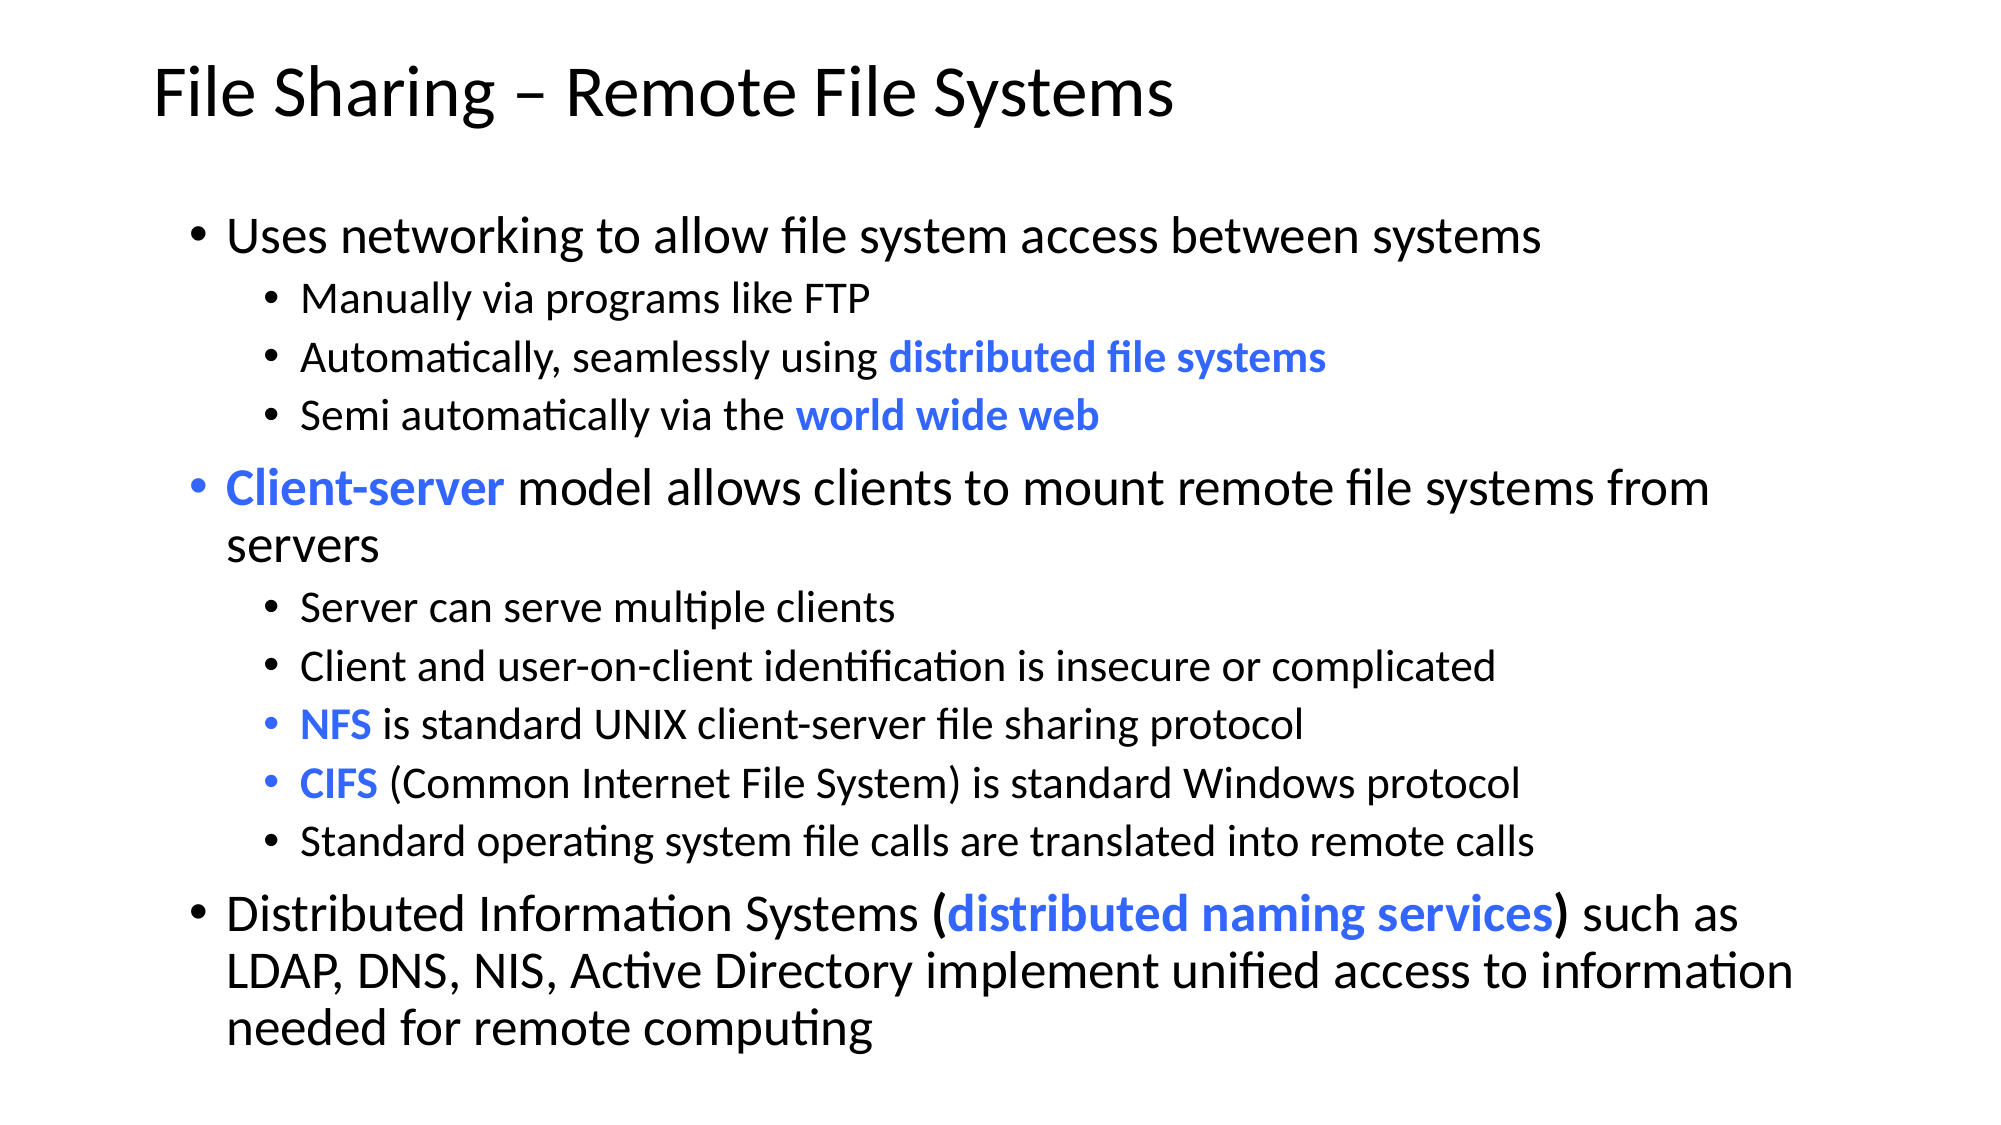

# File Sharing – Remote File Systems
Uses networking to allow file system access between systems
Manually via programs like FTP
Automatically, seamlessly using distributed file systems
Semi automatically via the world wide web
Client-server model allows clients to mount remote file systems from servers
Server can serve multiple clients
Client and user-on-client identification is insecure or complicated
NFS is standard UNIX client-server file sharing protocol
CIFS (Common Internet File System) is standard Windows protocol
Standard operating system file calls are translated into remote calls
Distributed Information Systems (distributed naming services) such as LDAP, DNS, NIS, Active Directory implement unified access to information needed for remote computing